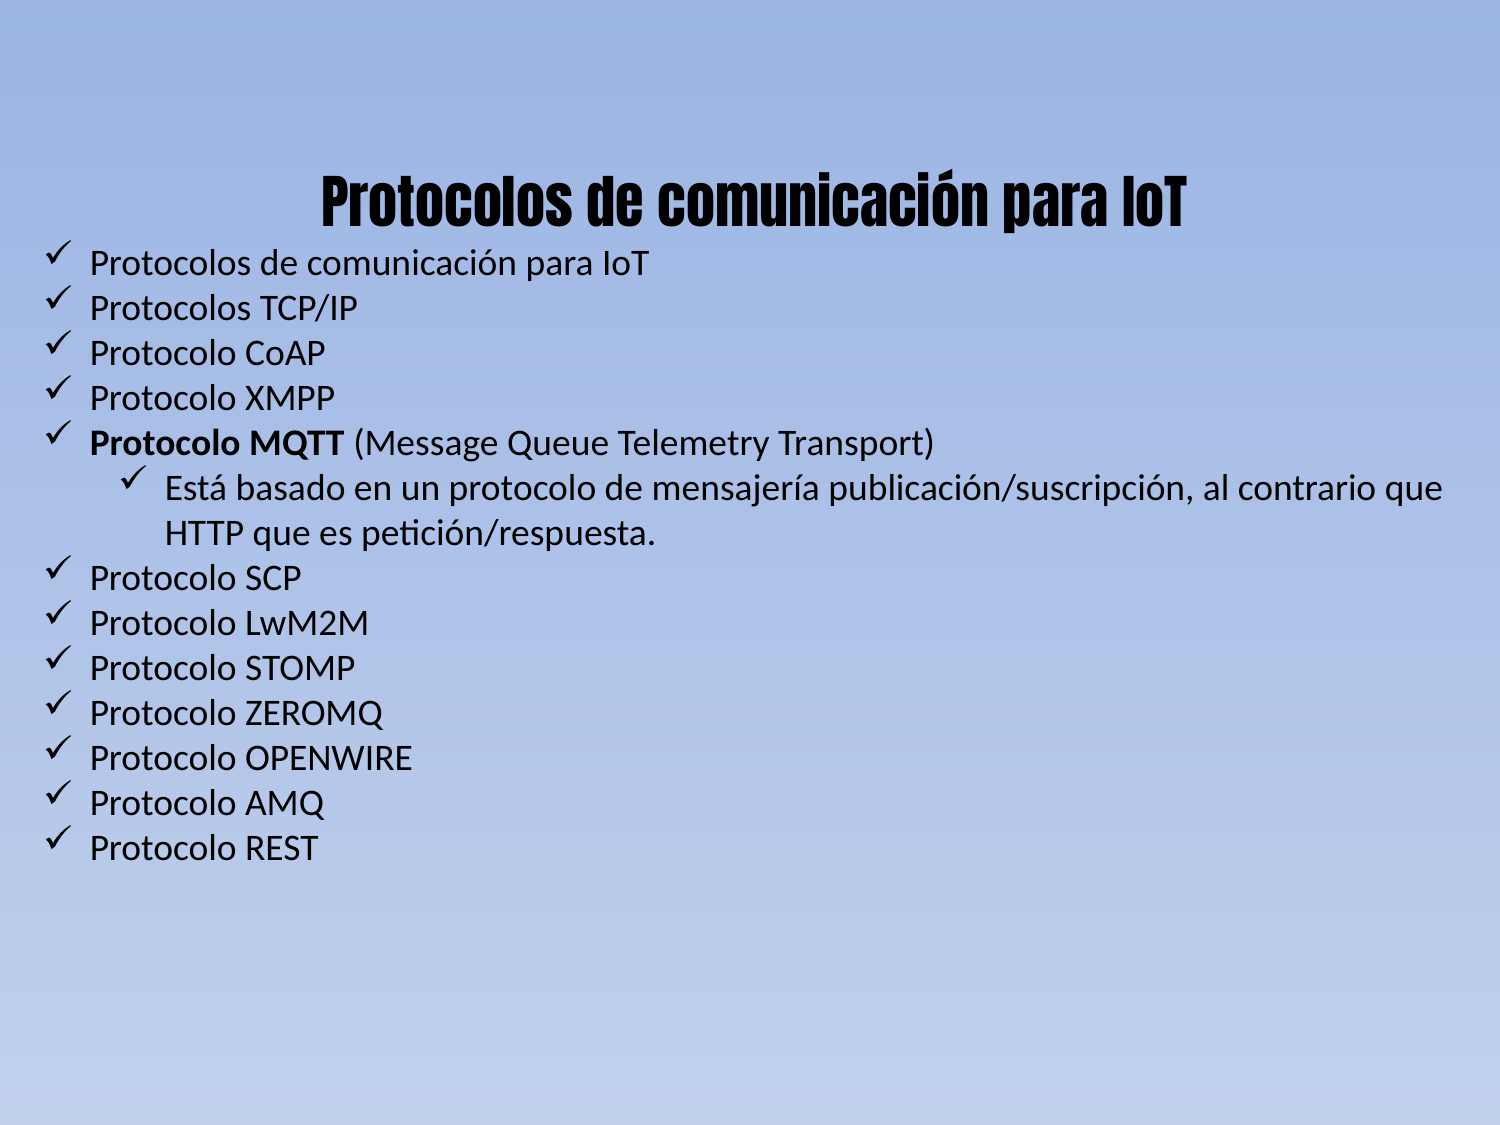

Protocolos de comunicación para IoT
Protocolos de comunicación para IoT
Protocolos TCP/IP
Protocolo CoAP
Protocolo XMPP
Protocolo MQTT (Message Queue Telemetry Transport)
Está basado en un protocolo de mensajería publicación/suscripción, al contrario que HTTP que es petición/respuesta.
Protocolo SCP
Protocolo LwM2M
Protocolo STOMP
Protocolo ZEROMQ
Protocolo OPENWIRE
Protocolo AMQ
Protocolo REST